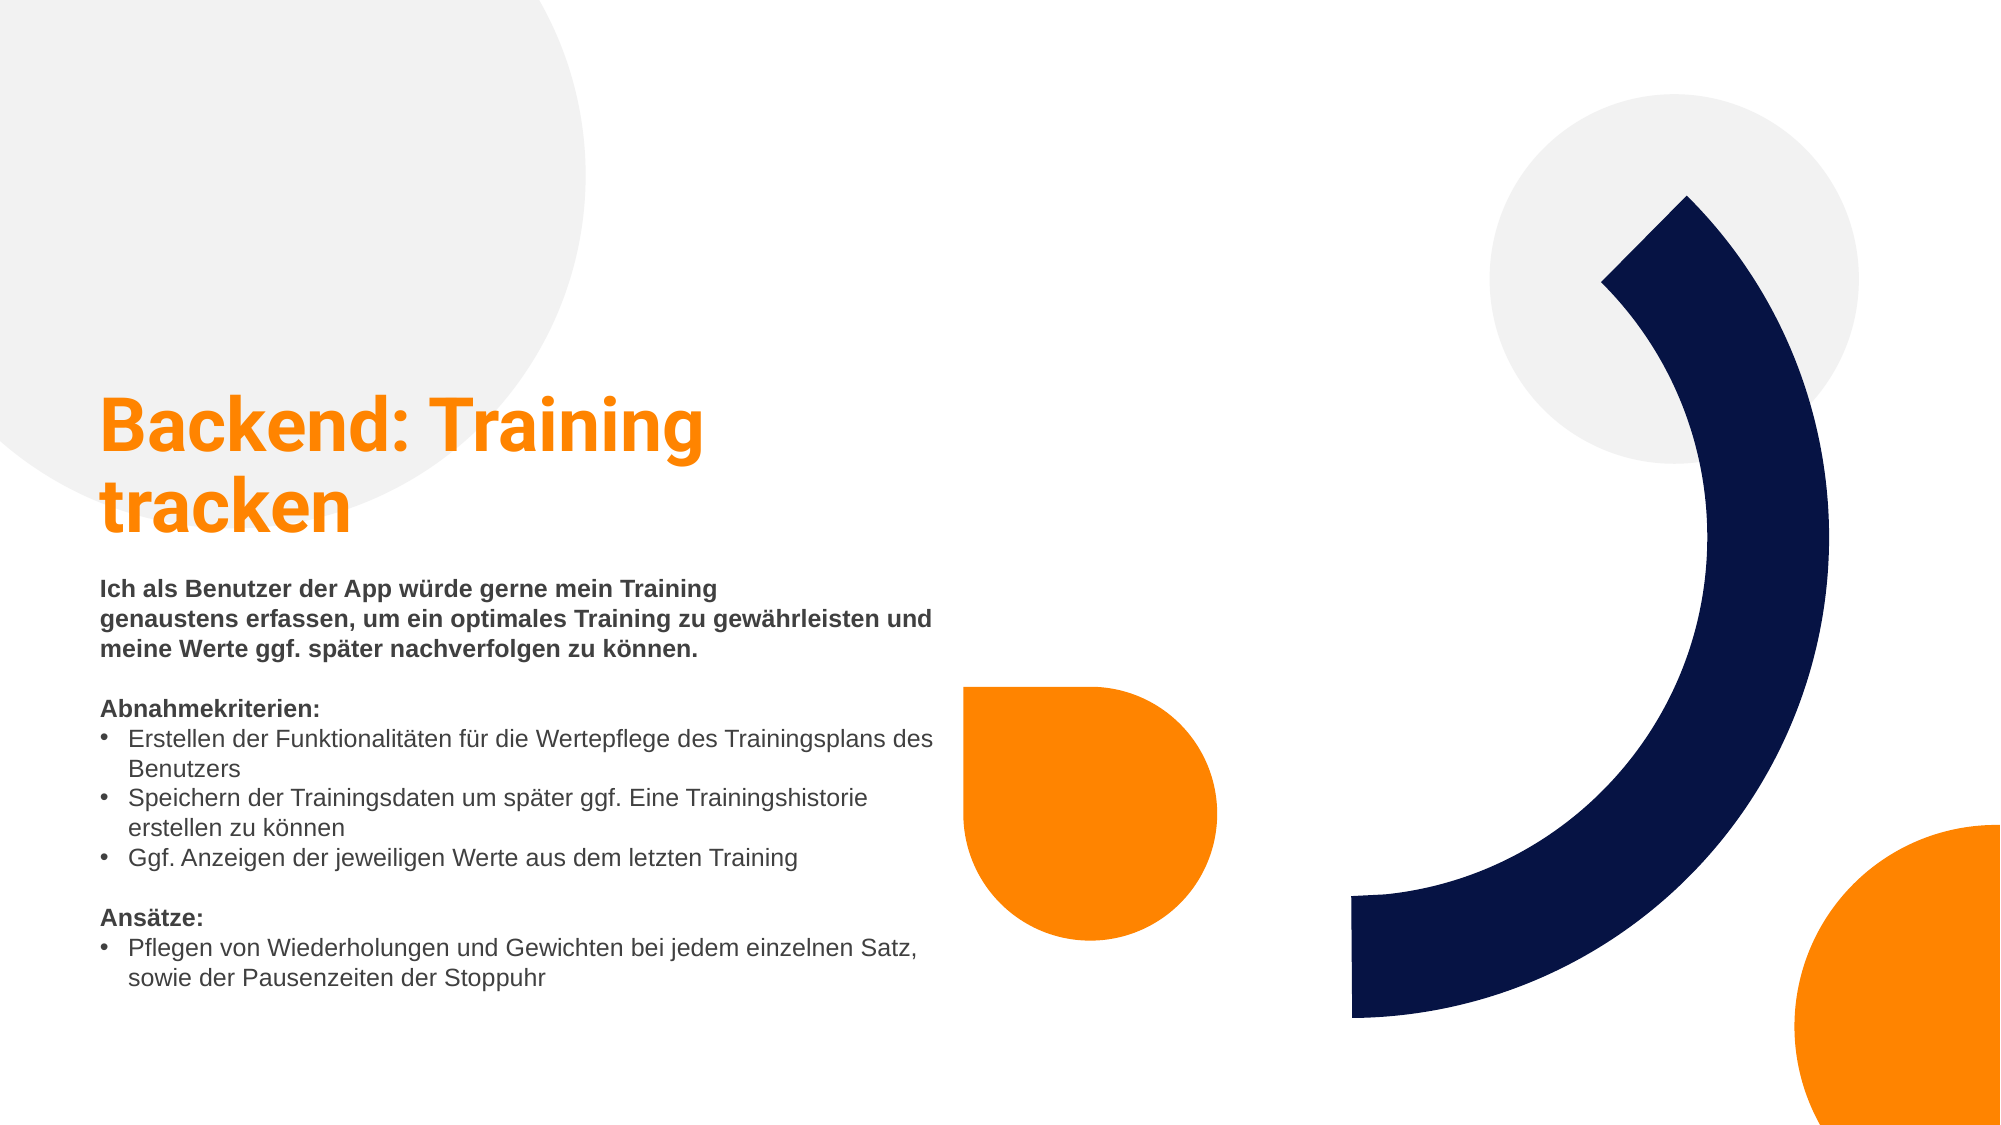

Backend: Training tracken
Ich als Benutzer der App würde gerne mein Training genaustens erfassen, um ein optimales Training zu gewährleisten und meine Werte ggf. später nachverfolgen zu können.

Abnahmekriterien:
Erstellen der Funktionalitäten für die Wertepflege des Trainingsplans des Benutzers
Speichern der Trainingsdaten um später ggf. Eine Trainingshistorie erstellen zu können
Ggf. Anzeigen der jeweiligen Werte aus dem letzten Training

Ansätze:
Pflegen von Wiederholungen und Gewichten bei jedem einzelnen Satz, sowie der Pausenzeiten der Stoppuhr